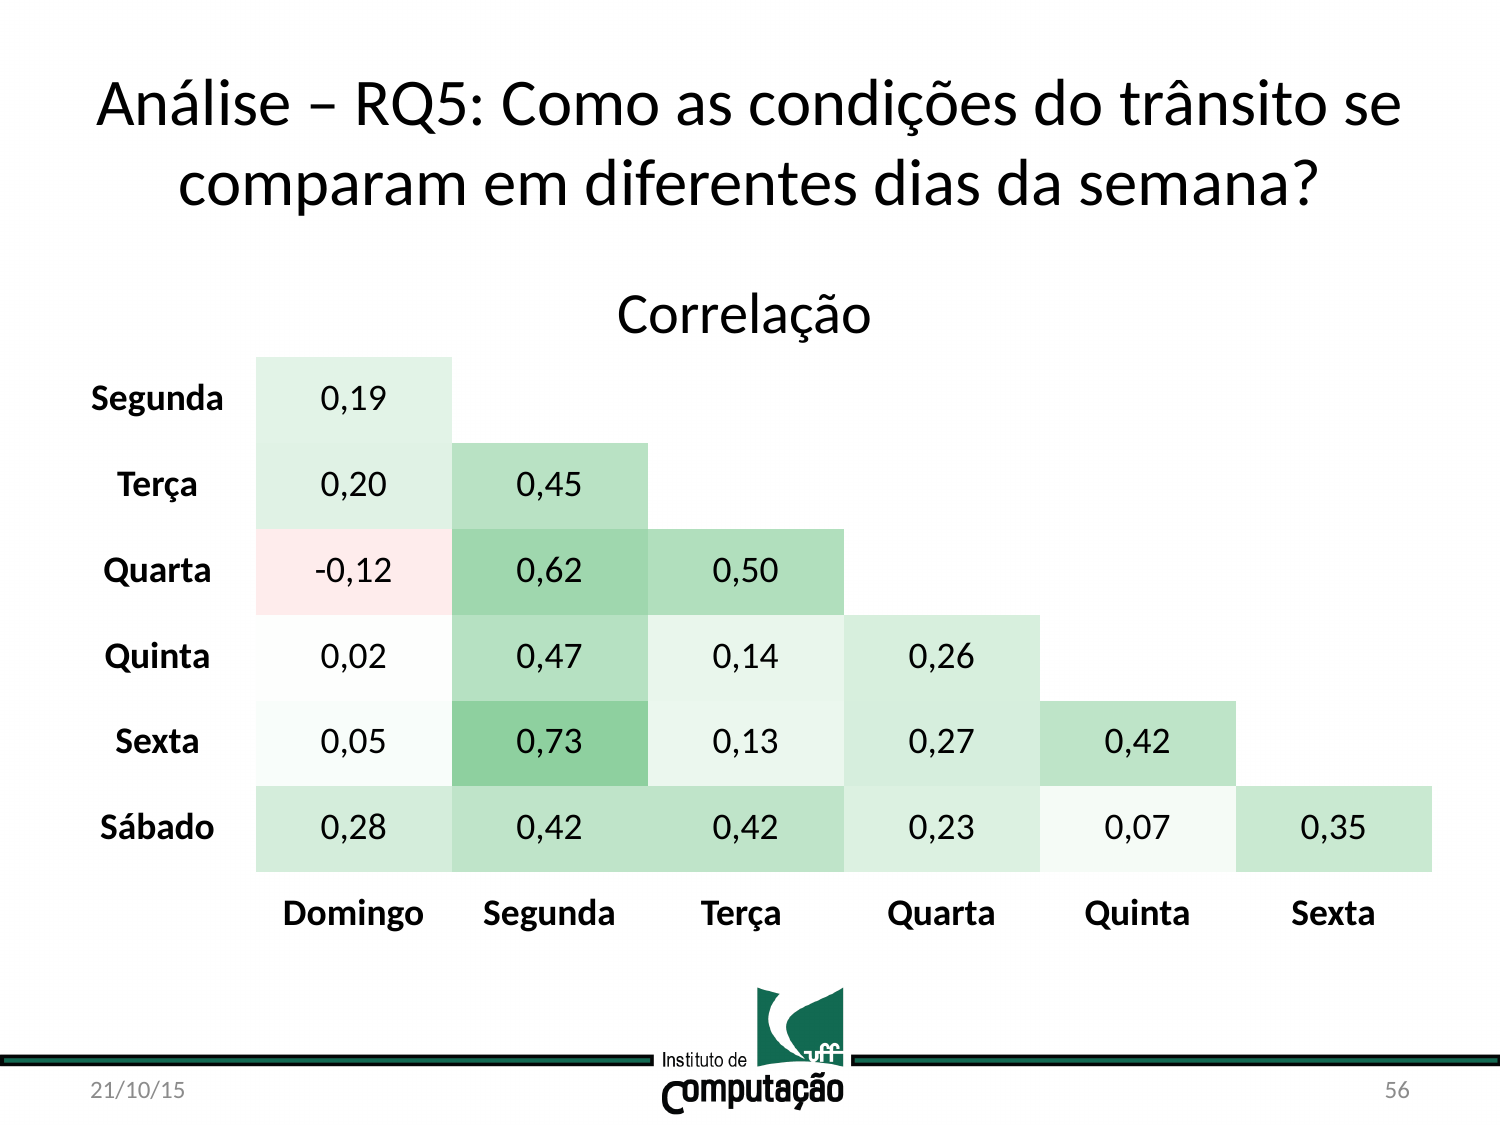

# Análise – RQ5: Como as condições do trânsito se comparam em diferentes dias da semana?
Correlação
| Segunda | 0,19 |  |  |  |  |  |
| --- | --- | --- | --- | --- | --- | --- |
| Terça | 0,20 | 0,45 |  |  |  |  |
| Quarta | -0,12 | 0,62 | 0,50 |  |  |  |
| Quinta | 0,02 | 0,47 | 0,14 | 0,26 |  |  |
| Sexta | 0,05 | 0,73 | 0,13 | 0,27 | 0,42 |  |
| Sábado | 0,28 | 0,42 | 0,42 | 0,23 | 0,07 | 0,35 |
|  | Domingo | Segunda | Terça | Quarta | Quinta | Sexta |
21/10/15
56